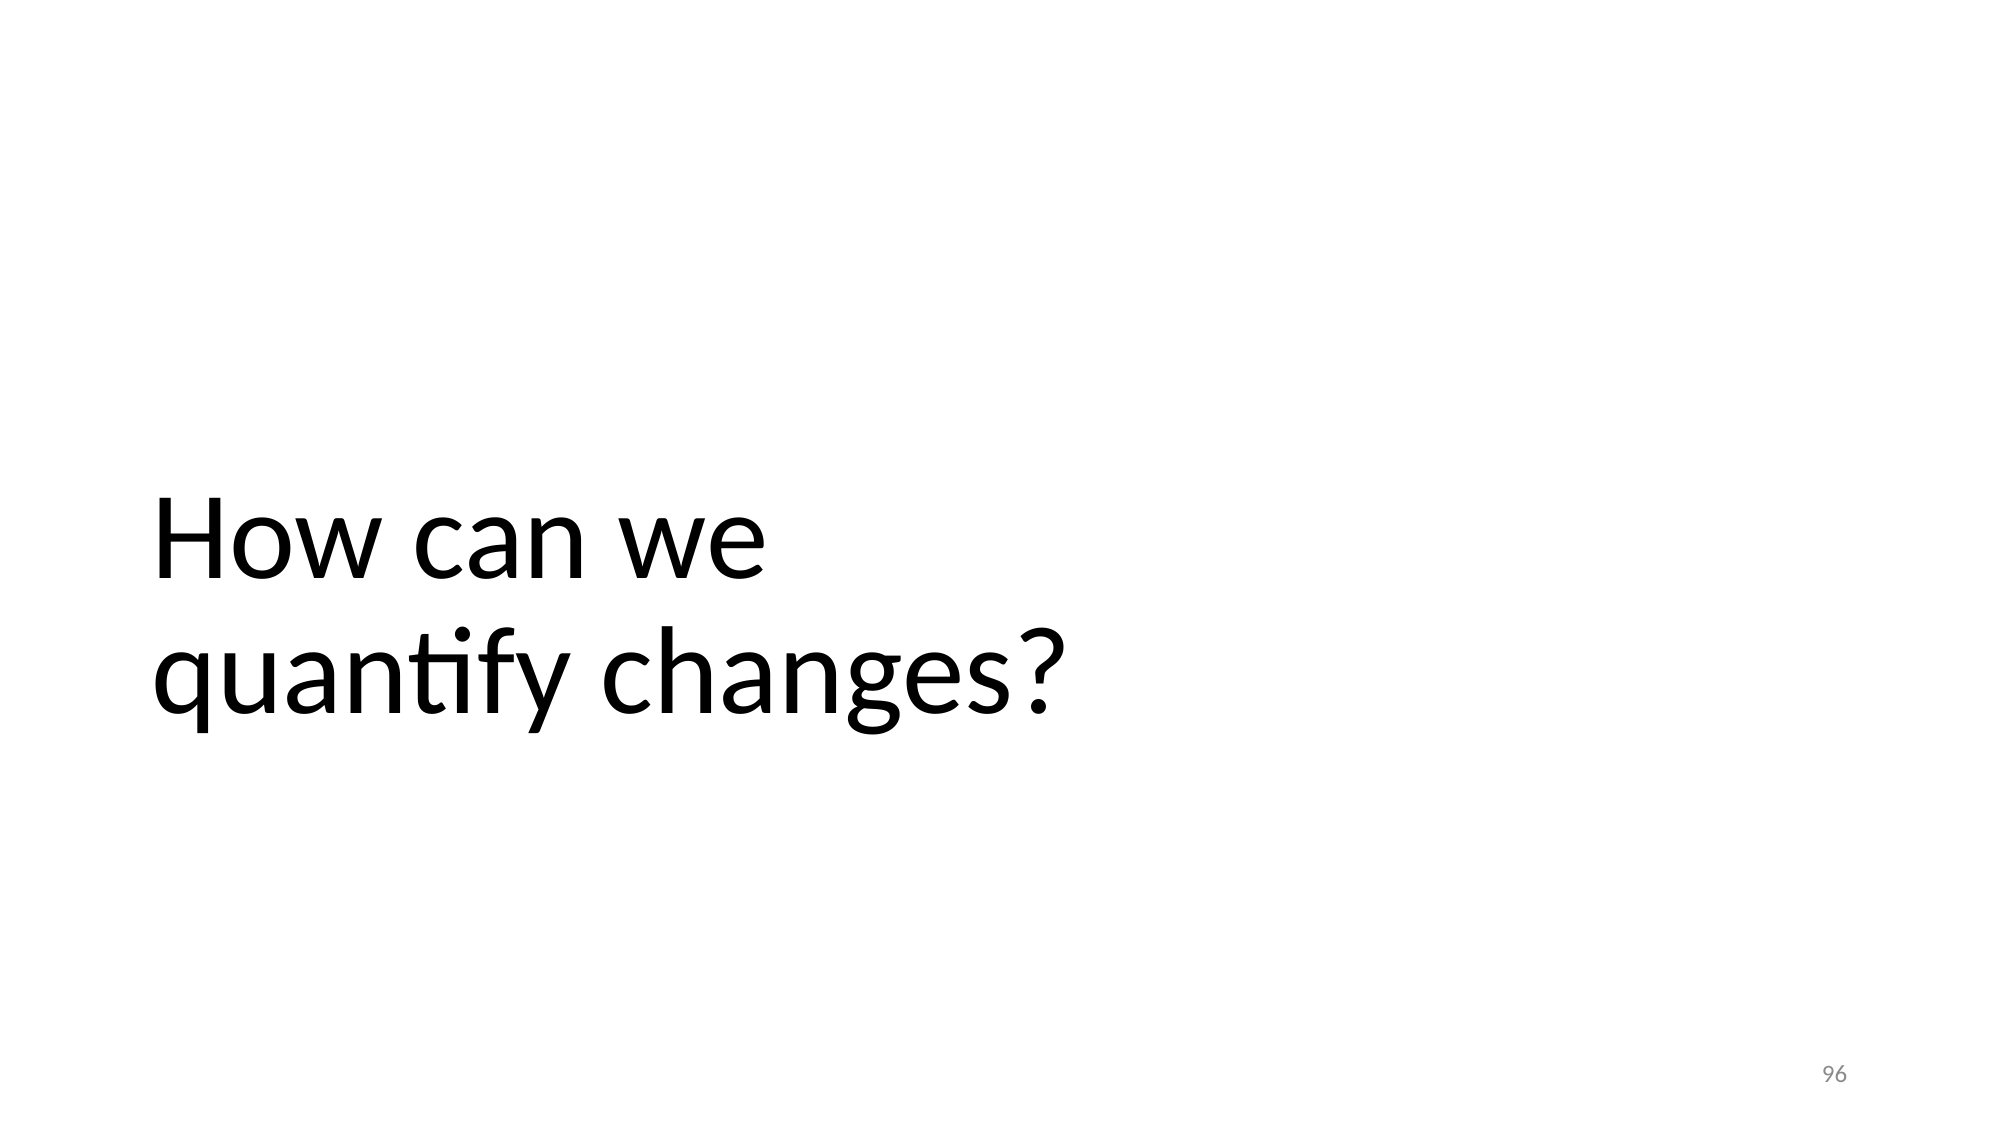

# How can we quantify changes?
96